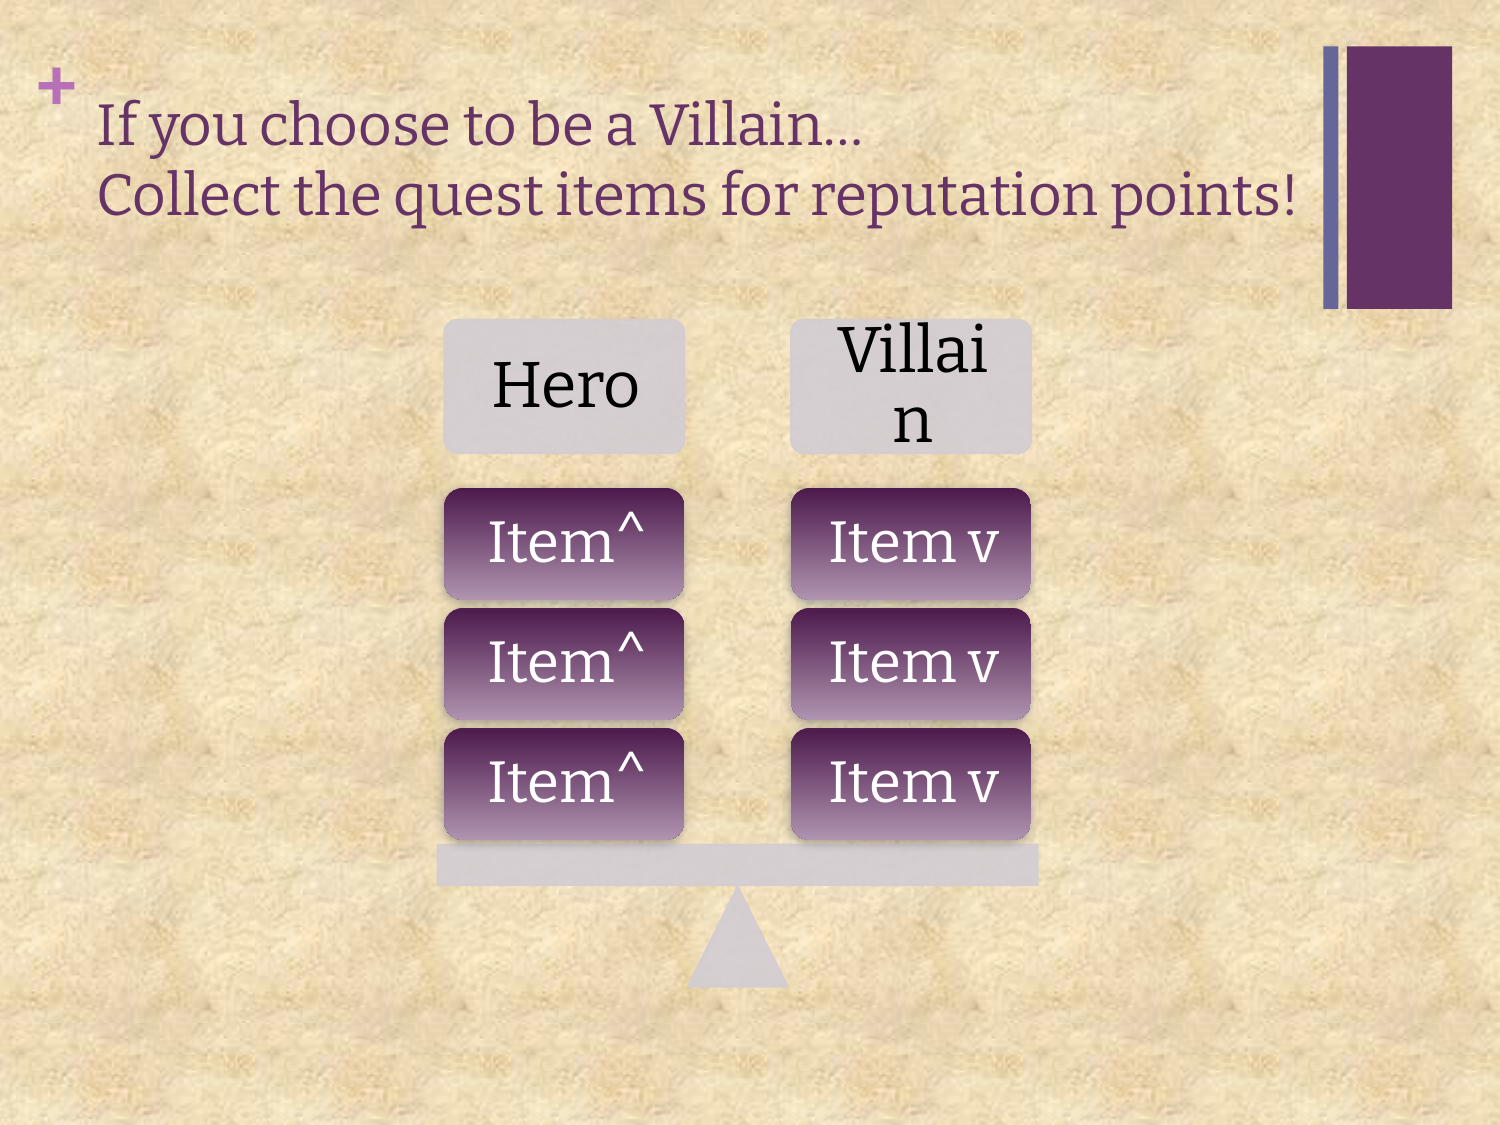

# If you choose to be a Villain… Collect the quest items for reputation points!

Hero
Villain
Item v
Item v
Item v
Item^
Item^
Item^